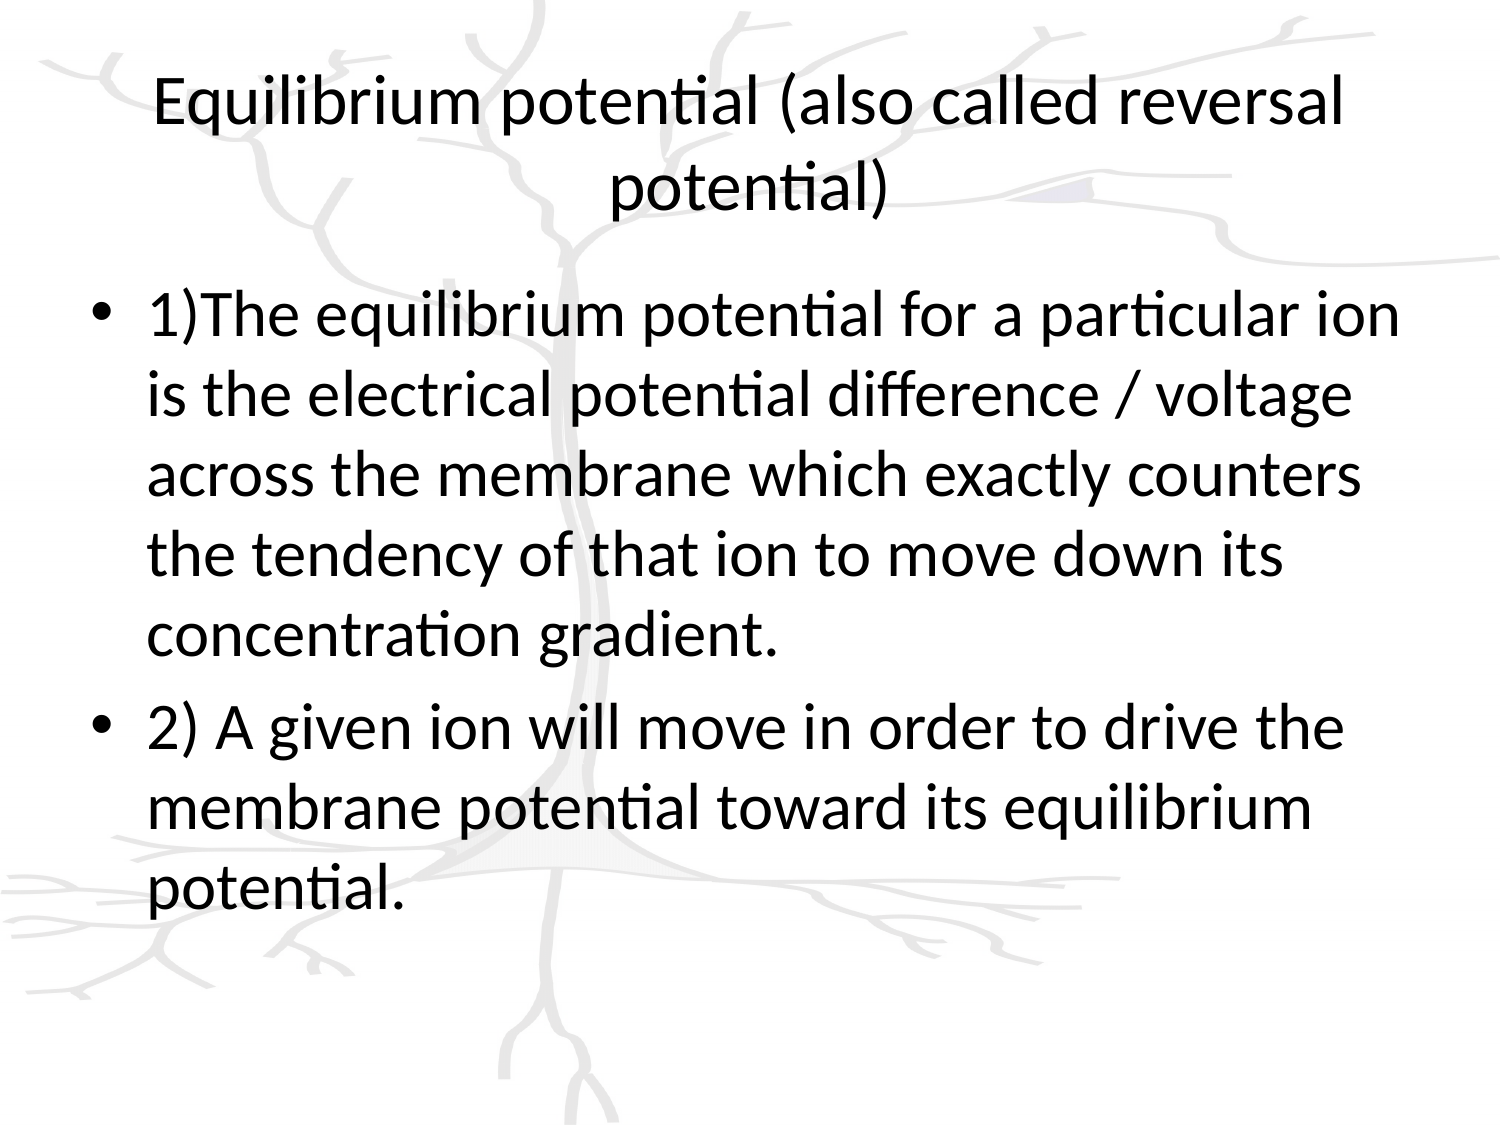

# Equilibrium potential (also called reversal potential)
1)The equilibrium potential for a particular ion is the electrical potential difference / voltage across the membrane which exactly counters the tendency of that ion to move down its concentration gradient.
2) A given ion will move in order to drive the membrane potential toward its equilibrium potential.